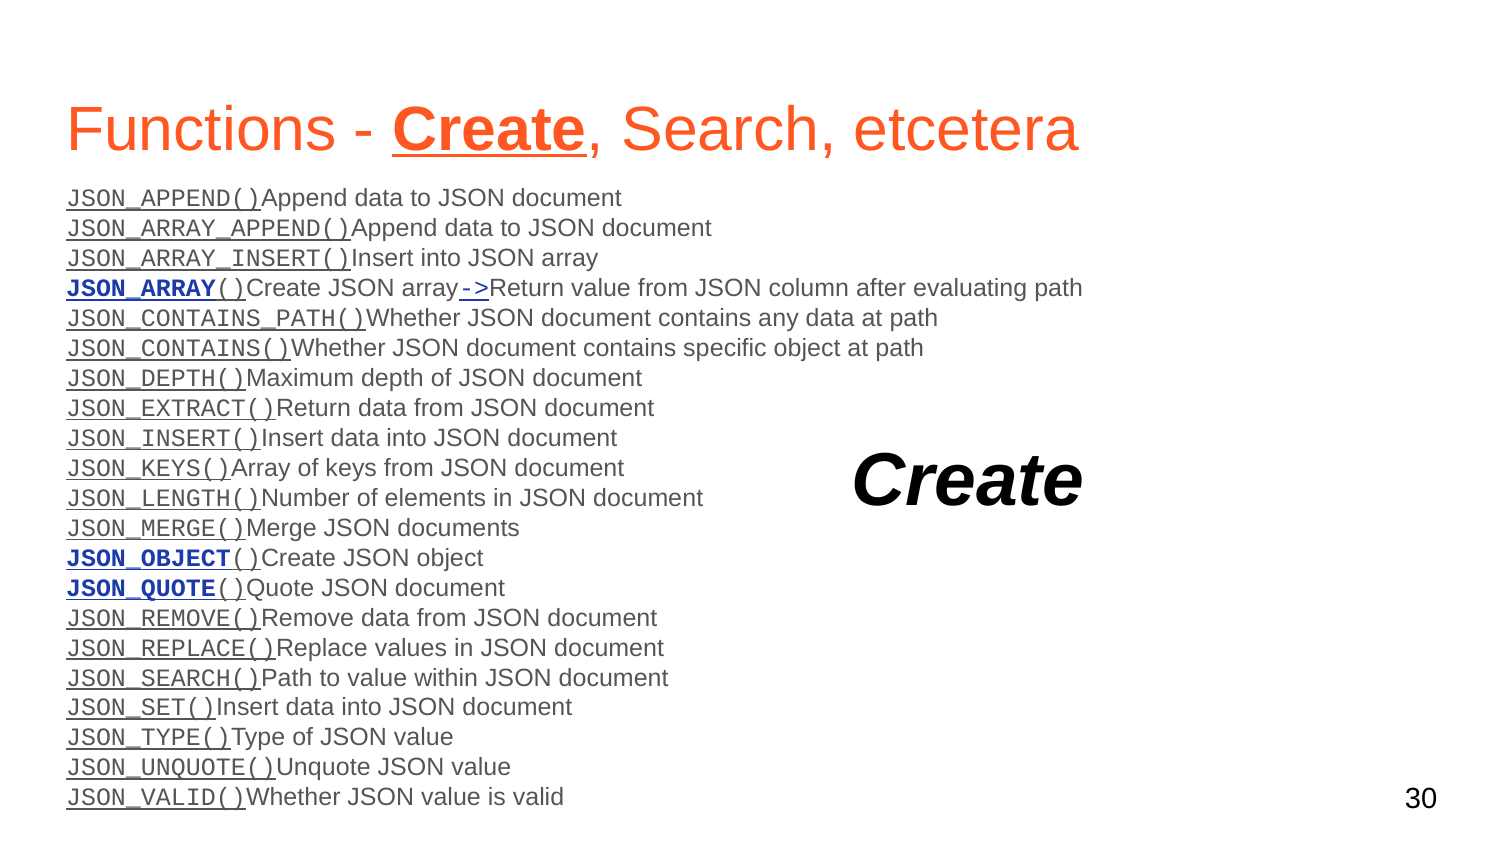

# Functions - Create, Search, etcetera
JSON_APPEND()Append data to JSON document
JSON_ARRAY_APPEND()Append data to JSON document
JSON_ARRAY_INSERT()Insert into JSON array
JSON_ARRAY()Create JSON array->Return value from JSON column after evaluating path
JSON_CONTAINS_PATH()Whether JSON document contains any data at path
JSON_CONTAINS()Whether JSON document contains specific object at path
JSON_DEPTH()Maximum depth of JSON document
JSON_EXTRACT()Return data from JSON document
JSON_INSERT()Insert data into JSON document
JSON_KEYS()Array of keys from JSON document
JSON_LENGTH()Number of elements in JSON document
JSON_MERGE()Merge JSON documents
JSON_OBJECT()Create JSON object
JSON_QUOTE()Quote JSON document
JSON_REMOVE()Remove data from JSON document
JSON_REPLACE()Replace values in JSON document
JSON_SEARCH()Path to value within JSON document
JSON_SET()Insert data into JSON document
JSON_TYPE()Type of JSON value
JSON_UNQUOTE()Unquote JSON value
JSON_VALID()Whether JSON value is valid

Create
30